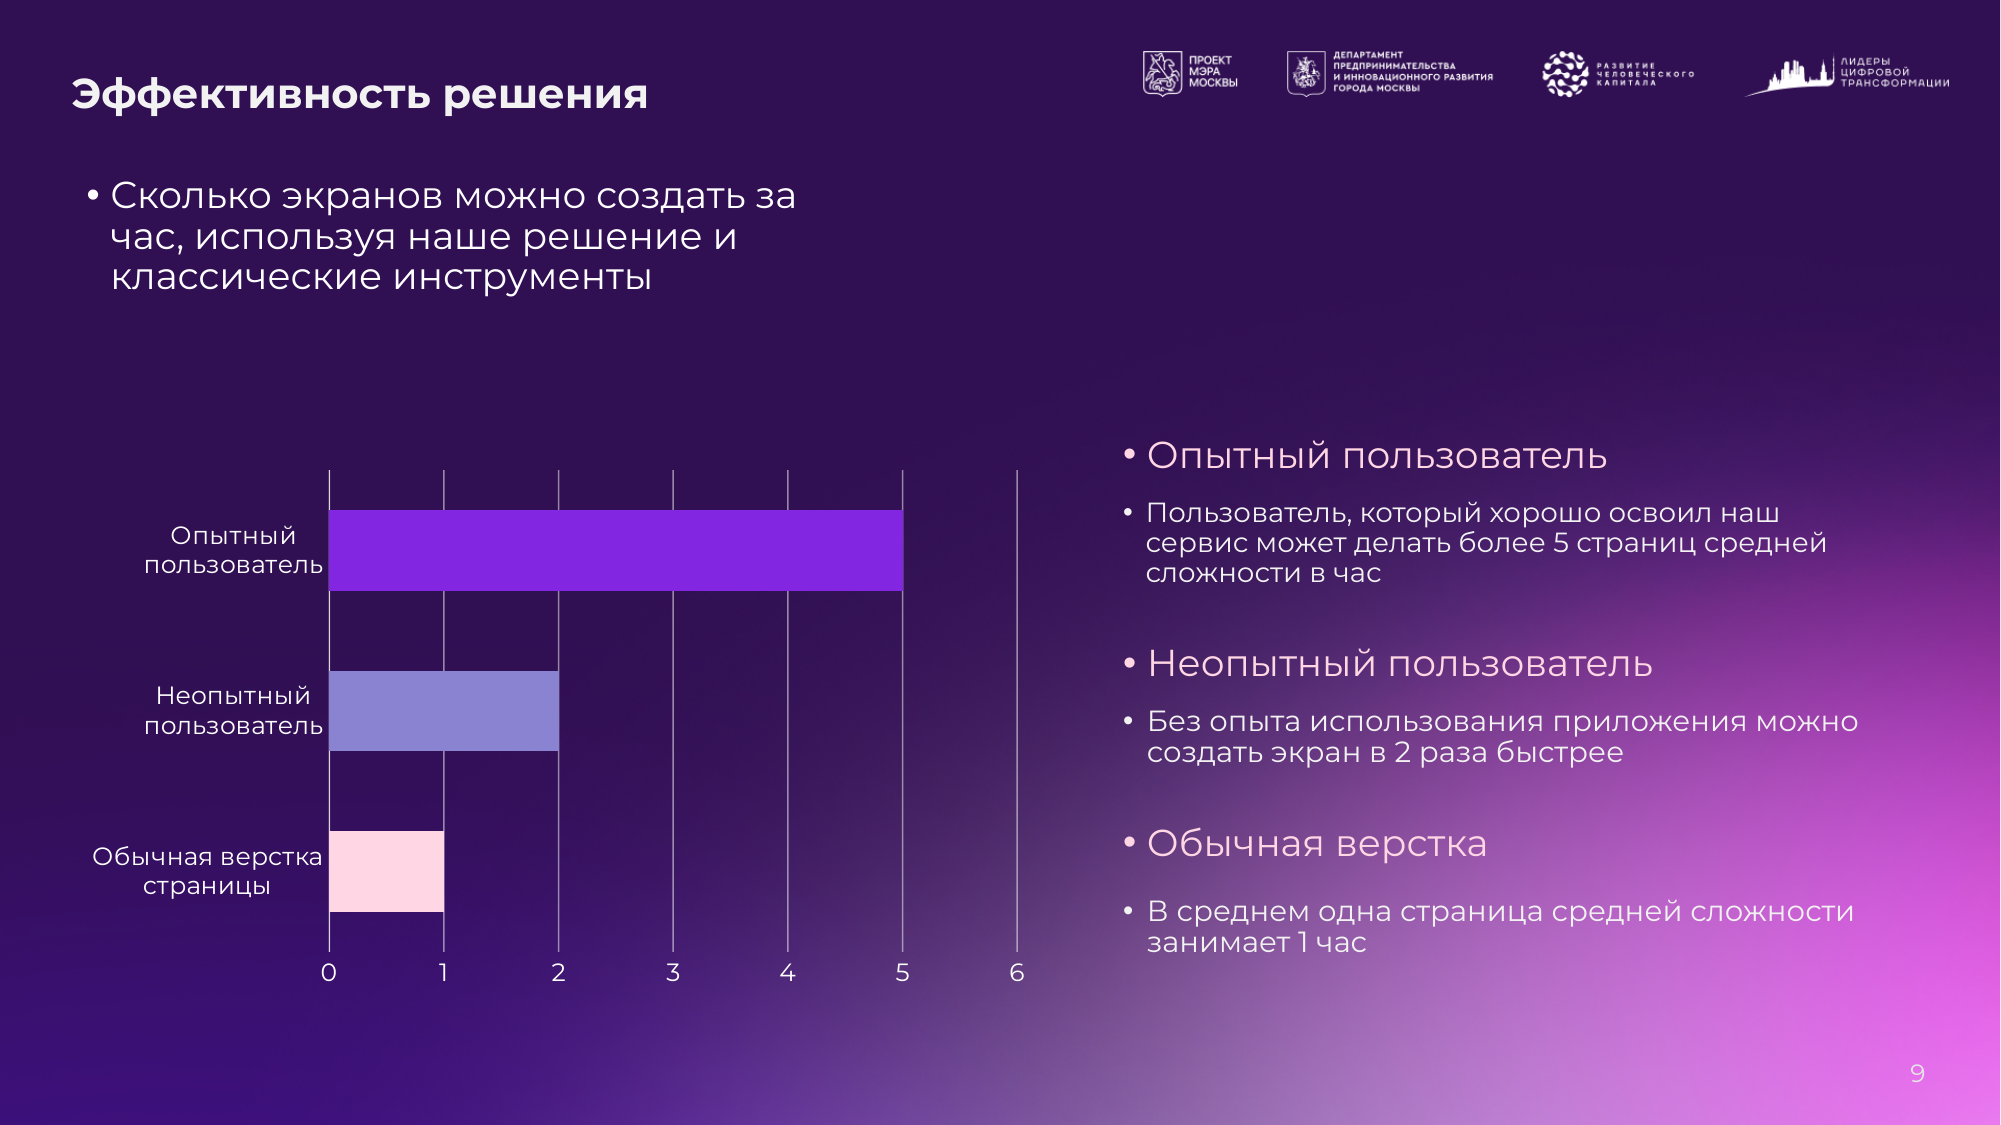

# Эффективность решения
Сколько экранов можно создать за час, используя наше решение и классические инструменты

### Chart

| Category | Ряд 2 |
|---|---|
| Обычная верстка страницы | 1.0 |
| Неопытный пользователь | 2.0 |
| Опытный пользователь | 5.0 |
Опытный пользователь
Пользователь, который хорошо освоил наш сервис может делать более 5 страниц средней сложности в час
Неопытный пользователь
Без опыта использования приложения можно создать экран в 2 раза быстрее
Обычная верстка
В среднем одна страница средней сложности занимает 1 час
9